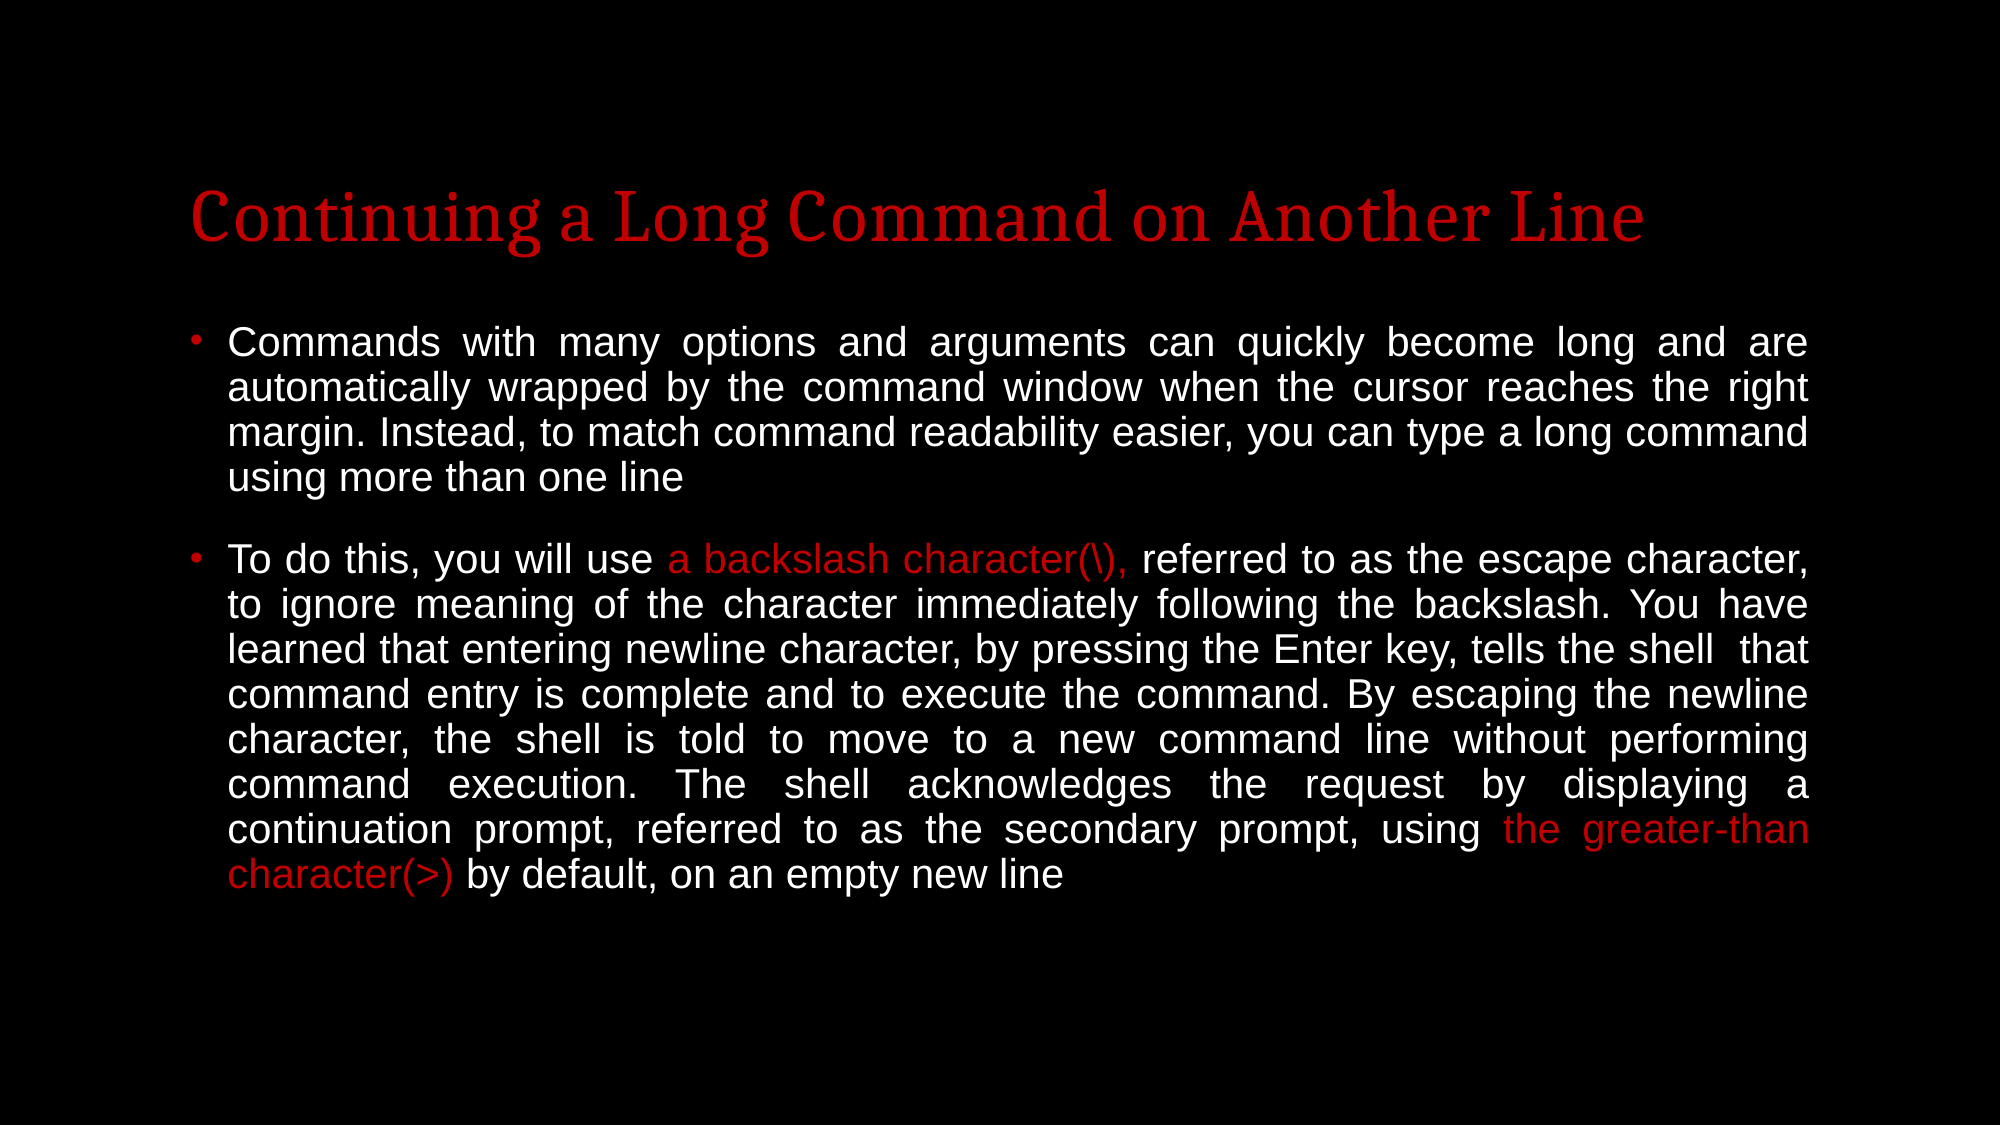

# Continuing a Long Command on Another Line
Commands with many options and arguments can quickly become long and are automatically wrapped by the command window when the cursor reaches the right margin. Instead, to match command readability easier, you can type a long command using more than one line
To do this, you will use a backslash character(\), referred to as the escape character, to ignore meaning of the character immediately following the backslash. You have learned that entering newline character, by pressing the Enter key, tells the shell  that command entry is complete and to execute the command. By escaping the newline character, the shell is told to move to a new command line without performing command execution. The shell acknowledges the request by displaying a continuation prompt, referred to as the secondary prompt, using the greater-than character(>) by default, on an empty new line